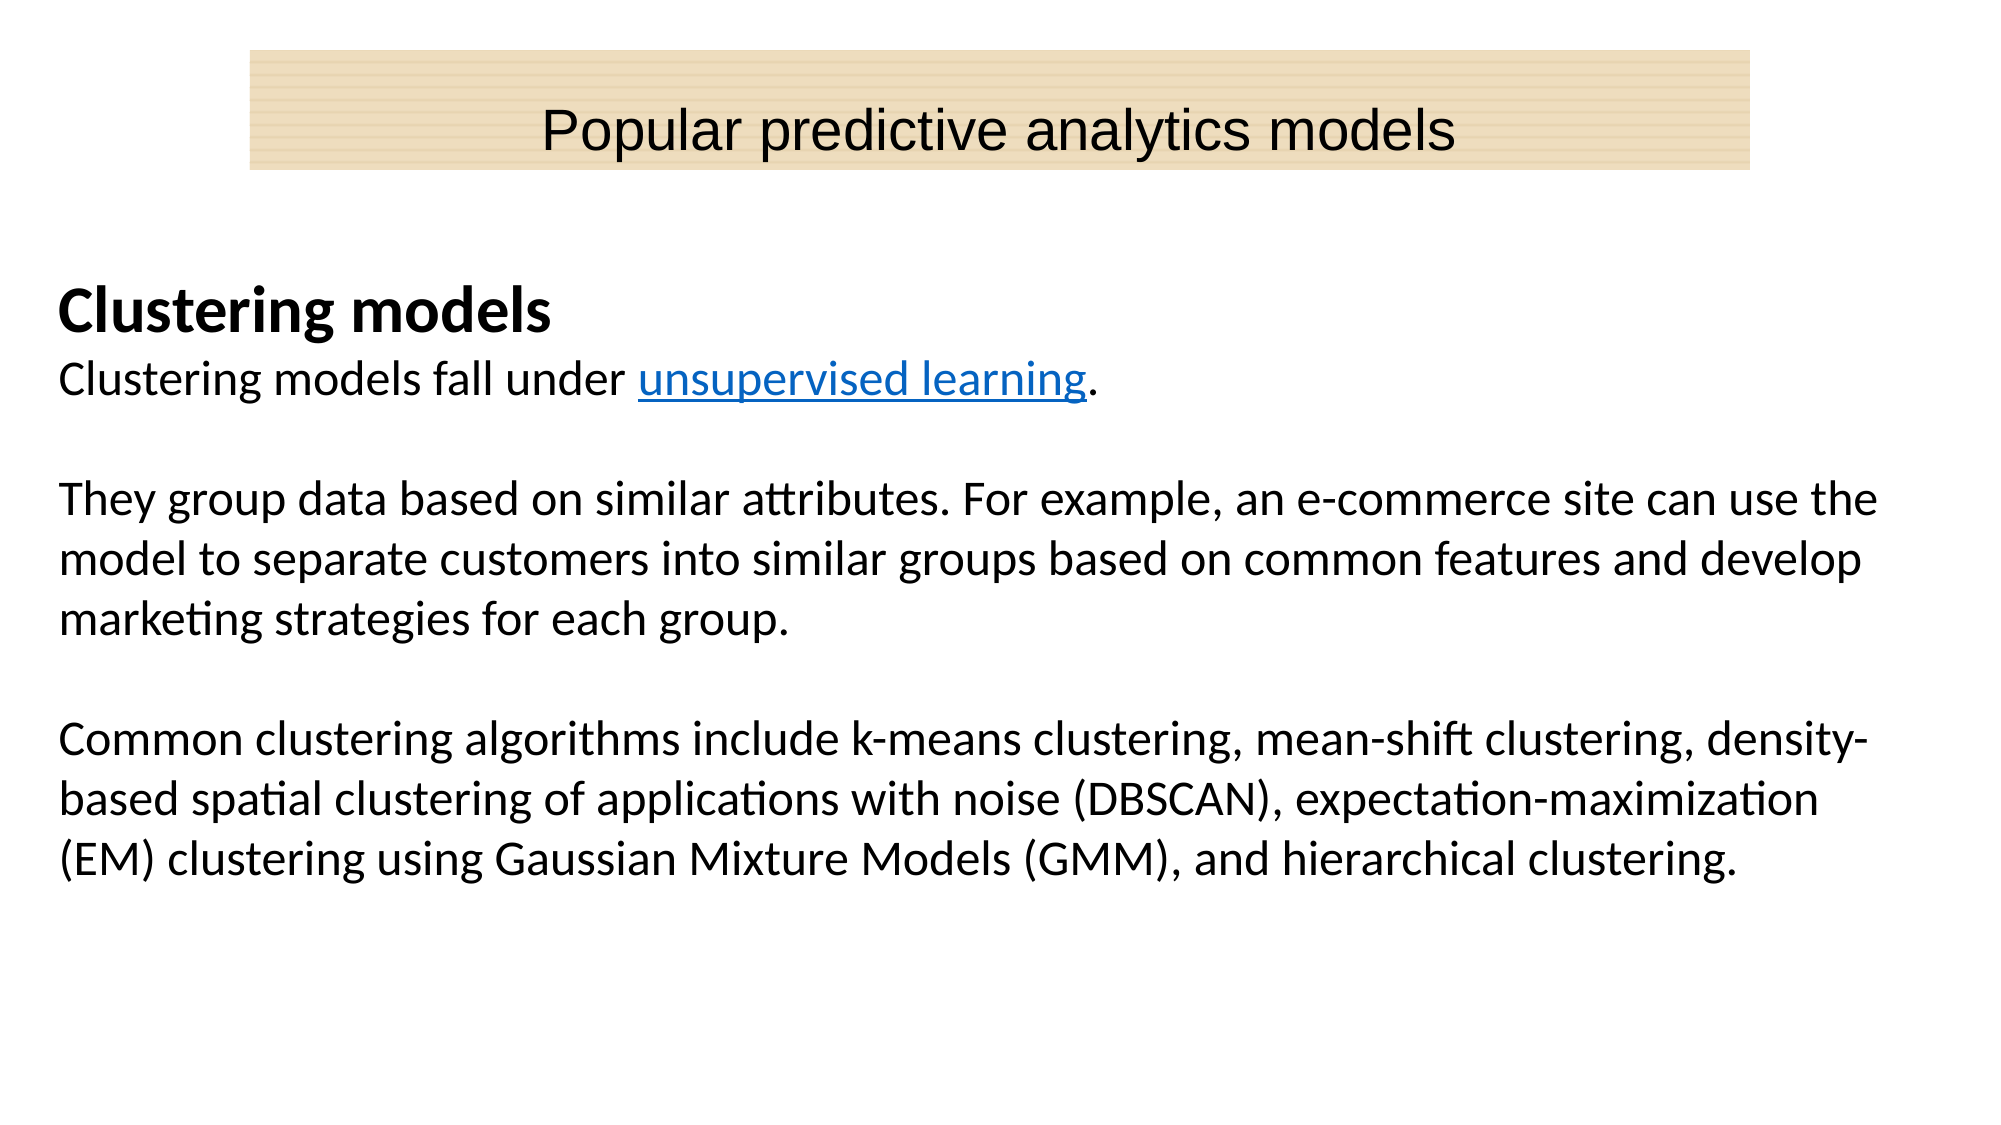

Popular predictive analytics models
Clustering models
Clustering models fall under unsupervised learning.

They group data based on similar attributes. For example, an e-commerce site can use the model to separate customers into similar groups based on common features and develop marketing strategies for each group.

Common clustering algorithms include k-means clustering, mean-shift clustering, density-based spatial clustering of applications with noise (DBSCAN), expectation-maximization (EM) clustering using Gaussian Mixture Models (GMM), and hierarchical clustering.